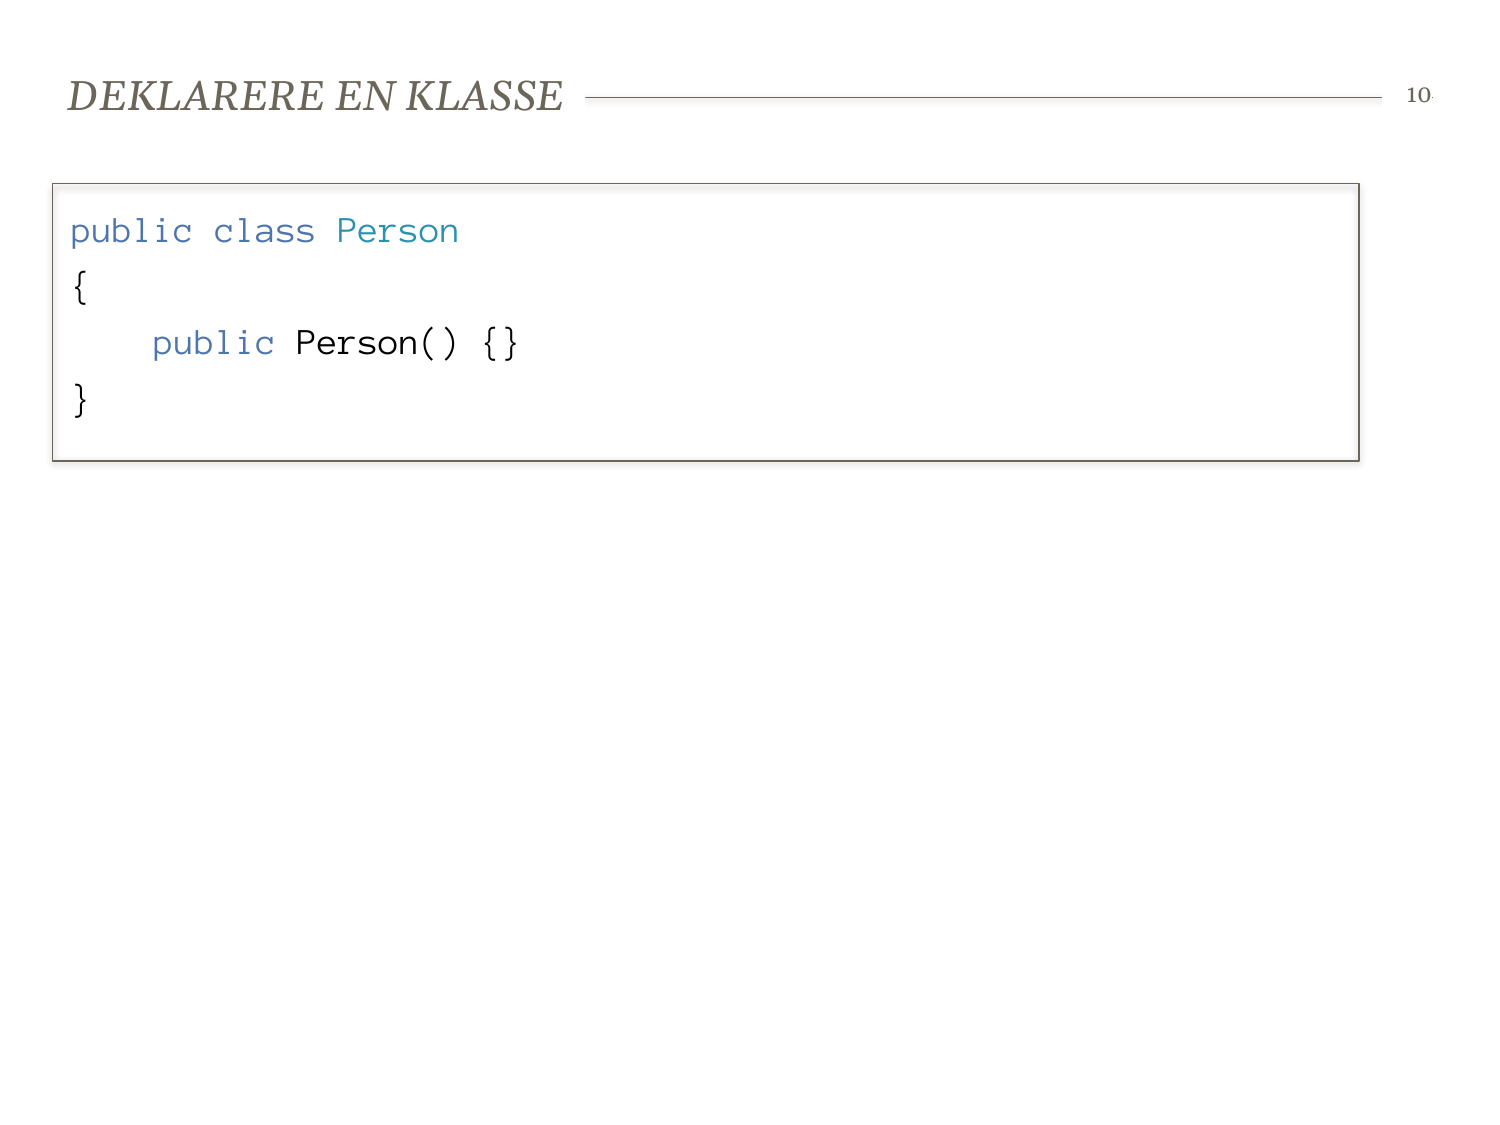

# Deklarere en klasse
10

public class Person
{
    public Person() {}
}